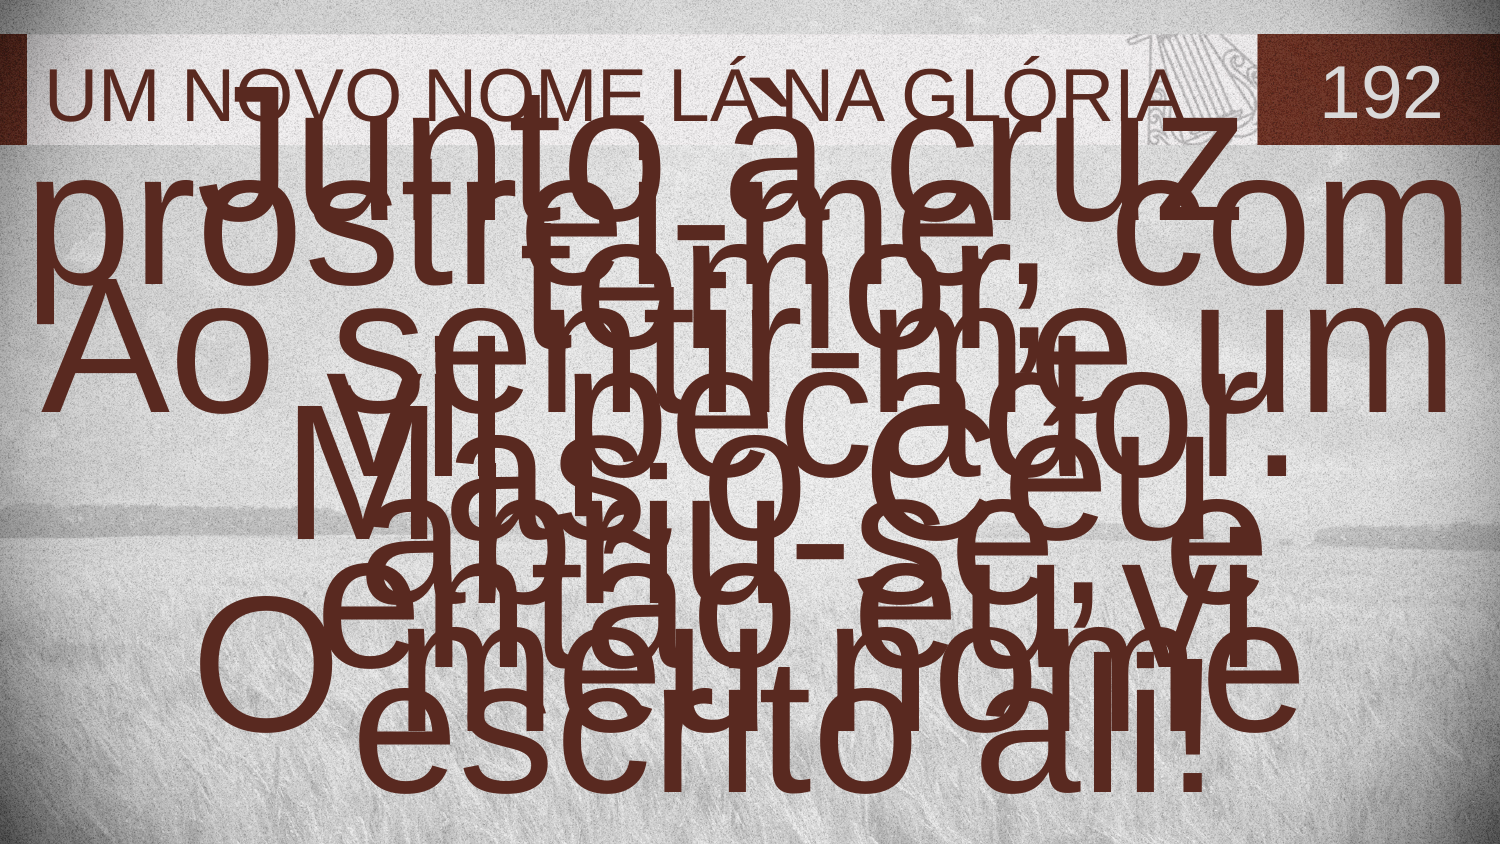

# UM NOVO NOME LÁ NA GLÓRIA
192
Junto à cruz
prostrei-me, com temor,
Ao sentir-me um vil pecador.
Mas o Céu abriu-se, e então eu vi
O meu nome escrito ali!